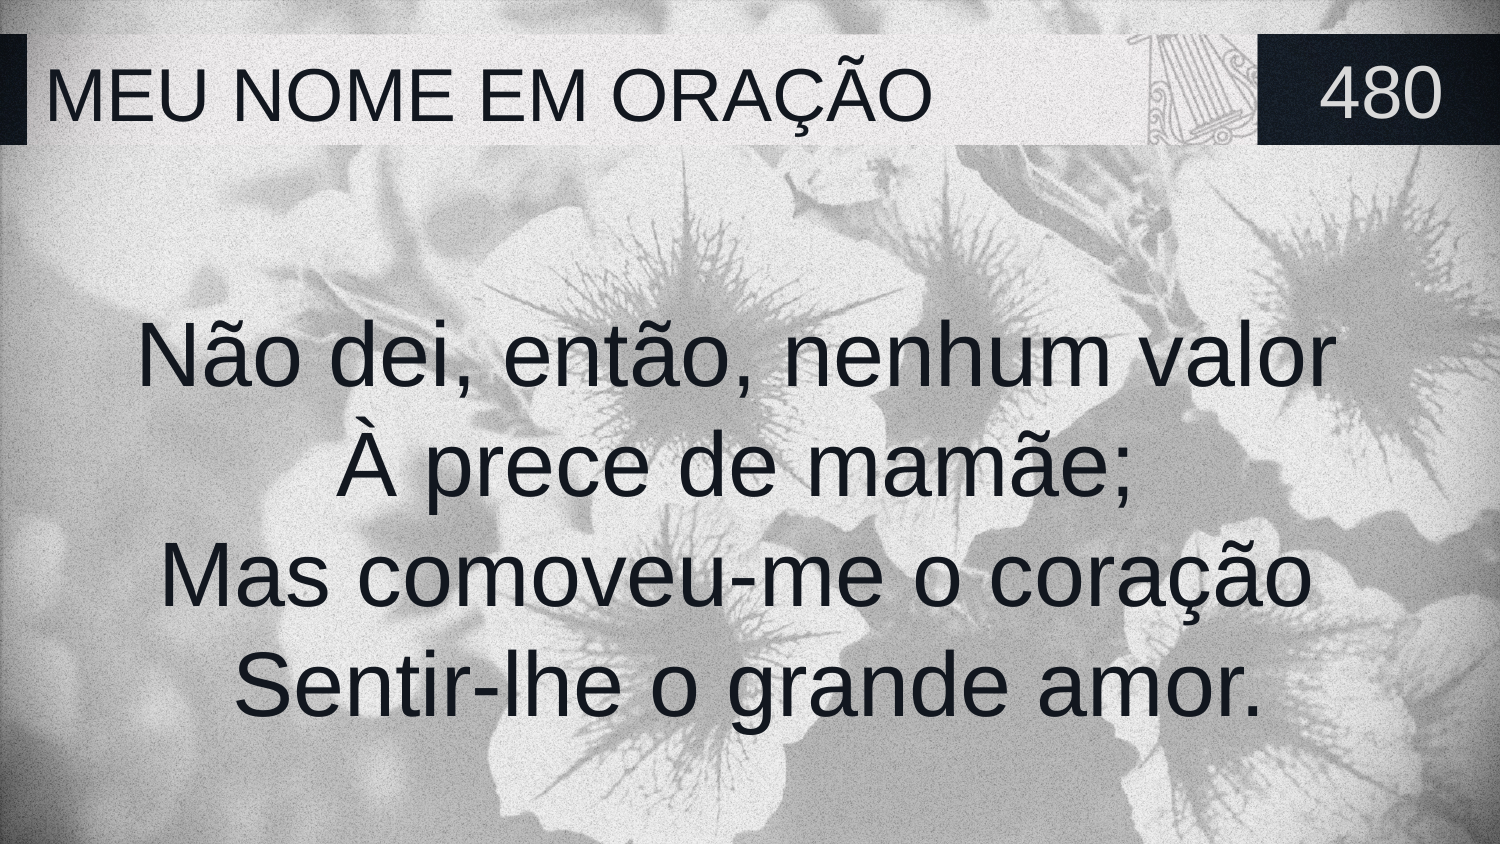

# MEU NOME EM ORAÇÃO
480
Não dei, então, nenhum valor
À prece de mamãe;
Mas comoveu-me o coração
Sentir-lhe o grande amor.